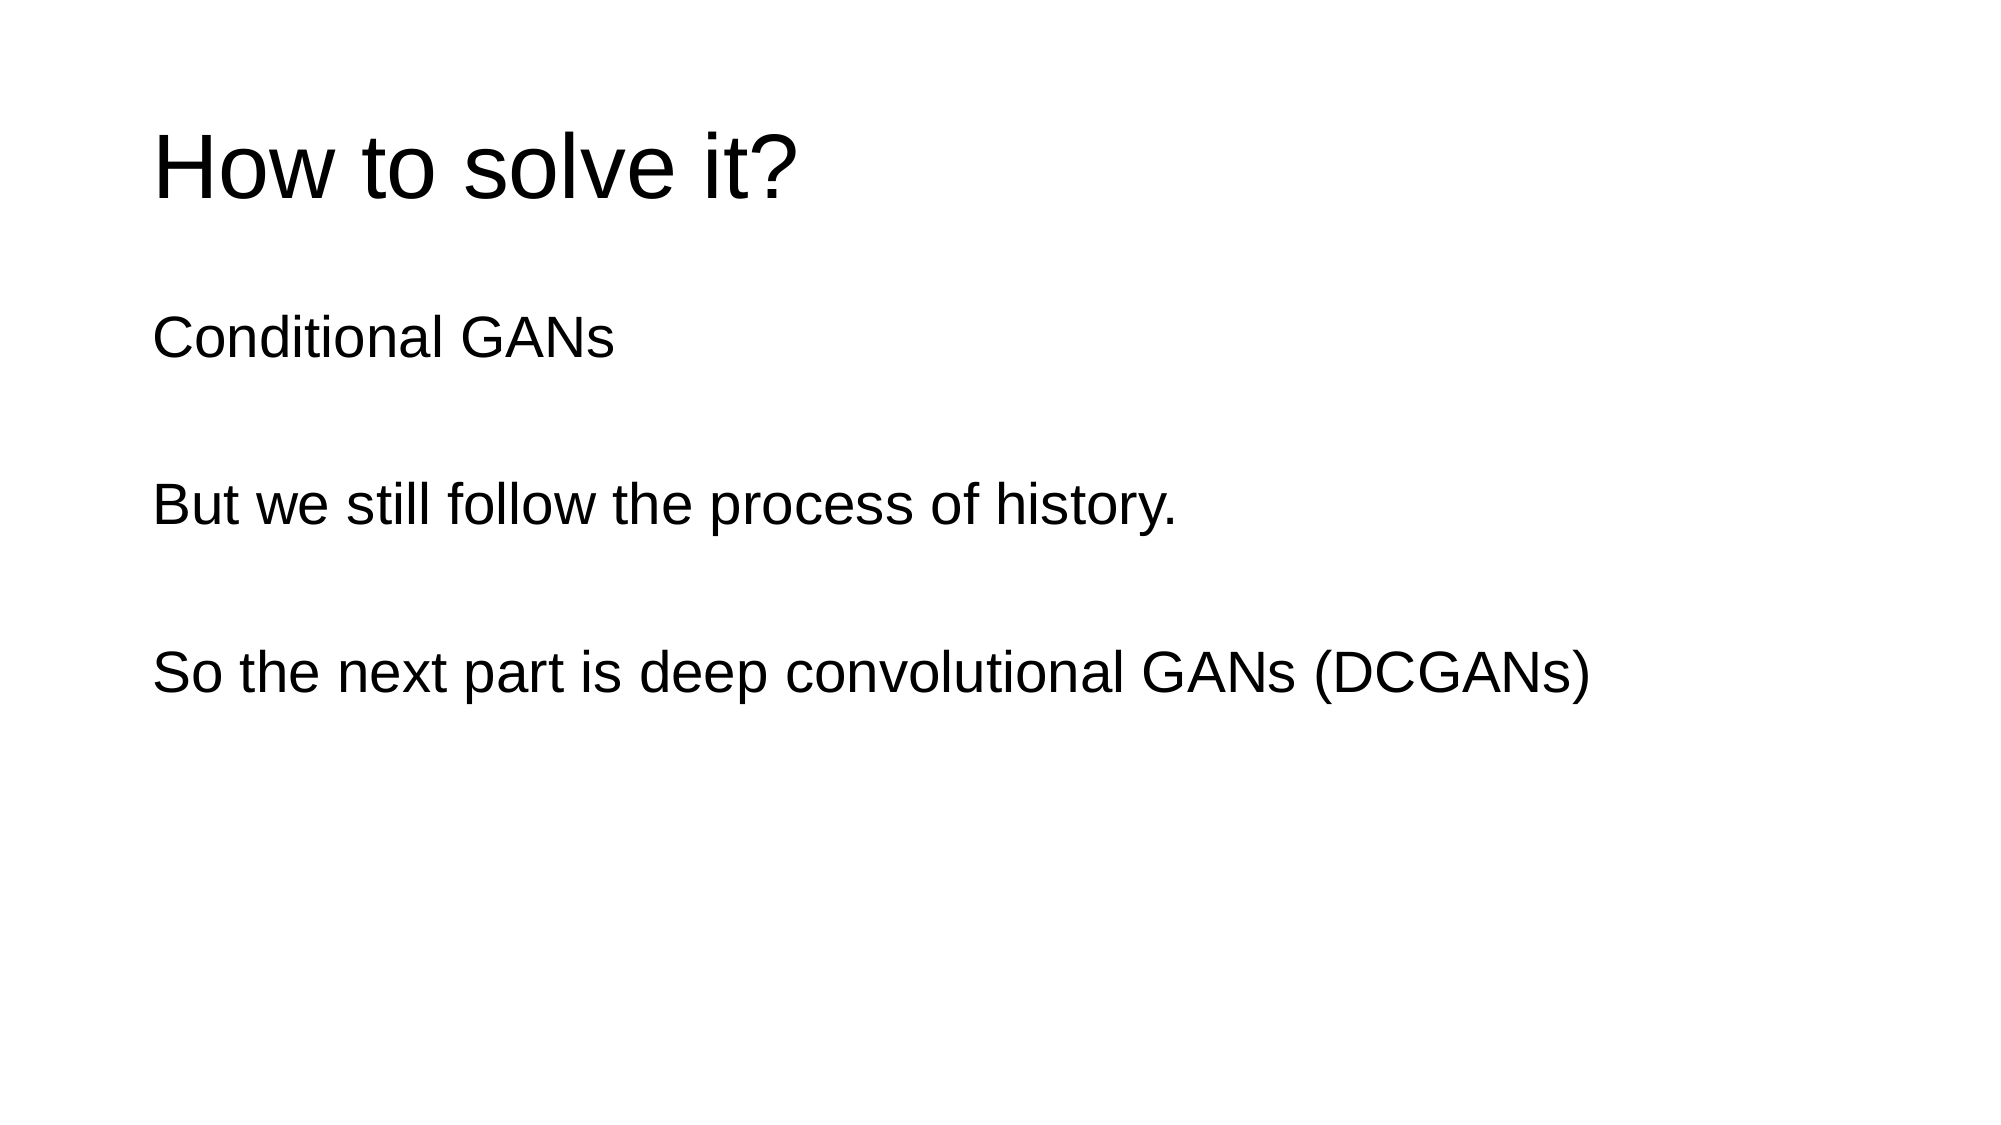

# How to solve it?
Conditional GANs

But we still follow the process of history.

So the next part is deep convolutional GANs (DCGANs)